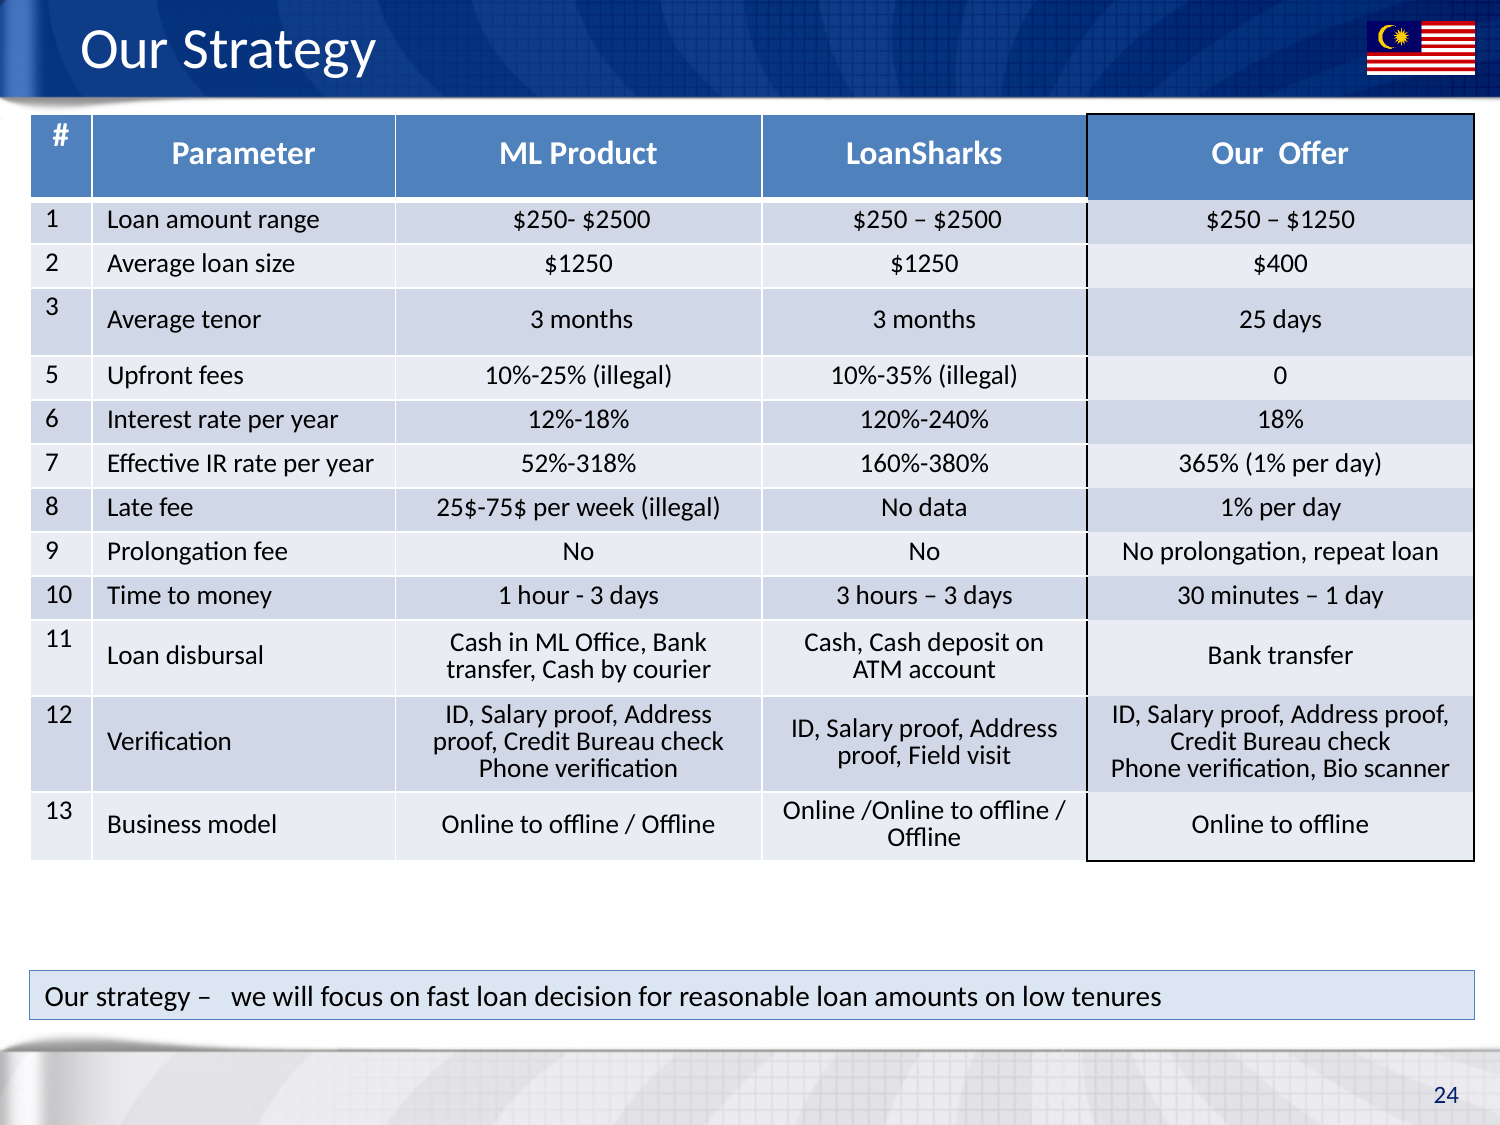

# Our Strategy
| # | Parameter | ML Product | LoanSharks | Our Offer |
| --- | --- | --- | --- | --- |
| 1 | Loan amount range | $250- $2500 | $250 – $2500 | $250 – $1250 |
| 2 | Average loan size | $1250 | $1250 | $400 |
| 3 | Average tenor | 3 months | 3 months | 25 days |
| 5 | Upfront fees | 10%-25% (illegal) | 10%-35% (illegal) | 0 |
| 6 | Interest rate per year | 12%-18% | 120%-240% | 18% |
| 7 | Effective IR rate per year | 52%-318% | 160%-380% | 365% (1% per day) |
| 8 | Late fee | 25$-75$ per week (illegal) | No data | 1% per day |
| 9 | Prolongation fee | No | No | No prolongation, repeat loan |
| 10 | Time to money | 1 hour - 3 days | 3 hours – 3 days | 30 minutes – 1 day |
| 11 | Loan disbursal | Cash in ML Office, Bank transfer, Cash by courier | Cash, Cash deposit on ATM account | Bank transfer |
| 12 | Verification | ID, Salary proof, Address proof, Credit Bureau check Phone verification | ID, Salary proof, Address proof, Field visit | ID, Salary proof, Address proof, Credit Bureau check Phone verification, Bio scanner |
| 13 | Business model | Online to offline / Offline | Online /Online to offline / Offline | Online to offline |
Our strategy –   we will focus on fast loan decision for reasonable loan amounts on low tenures
24